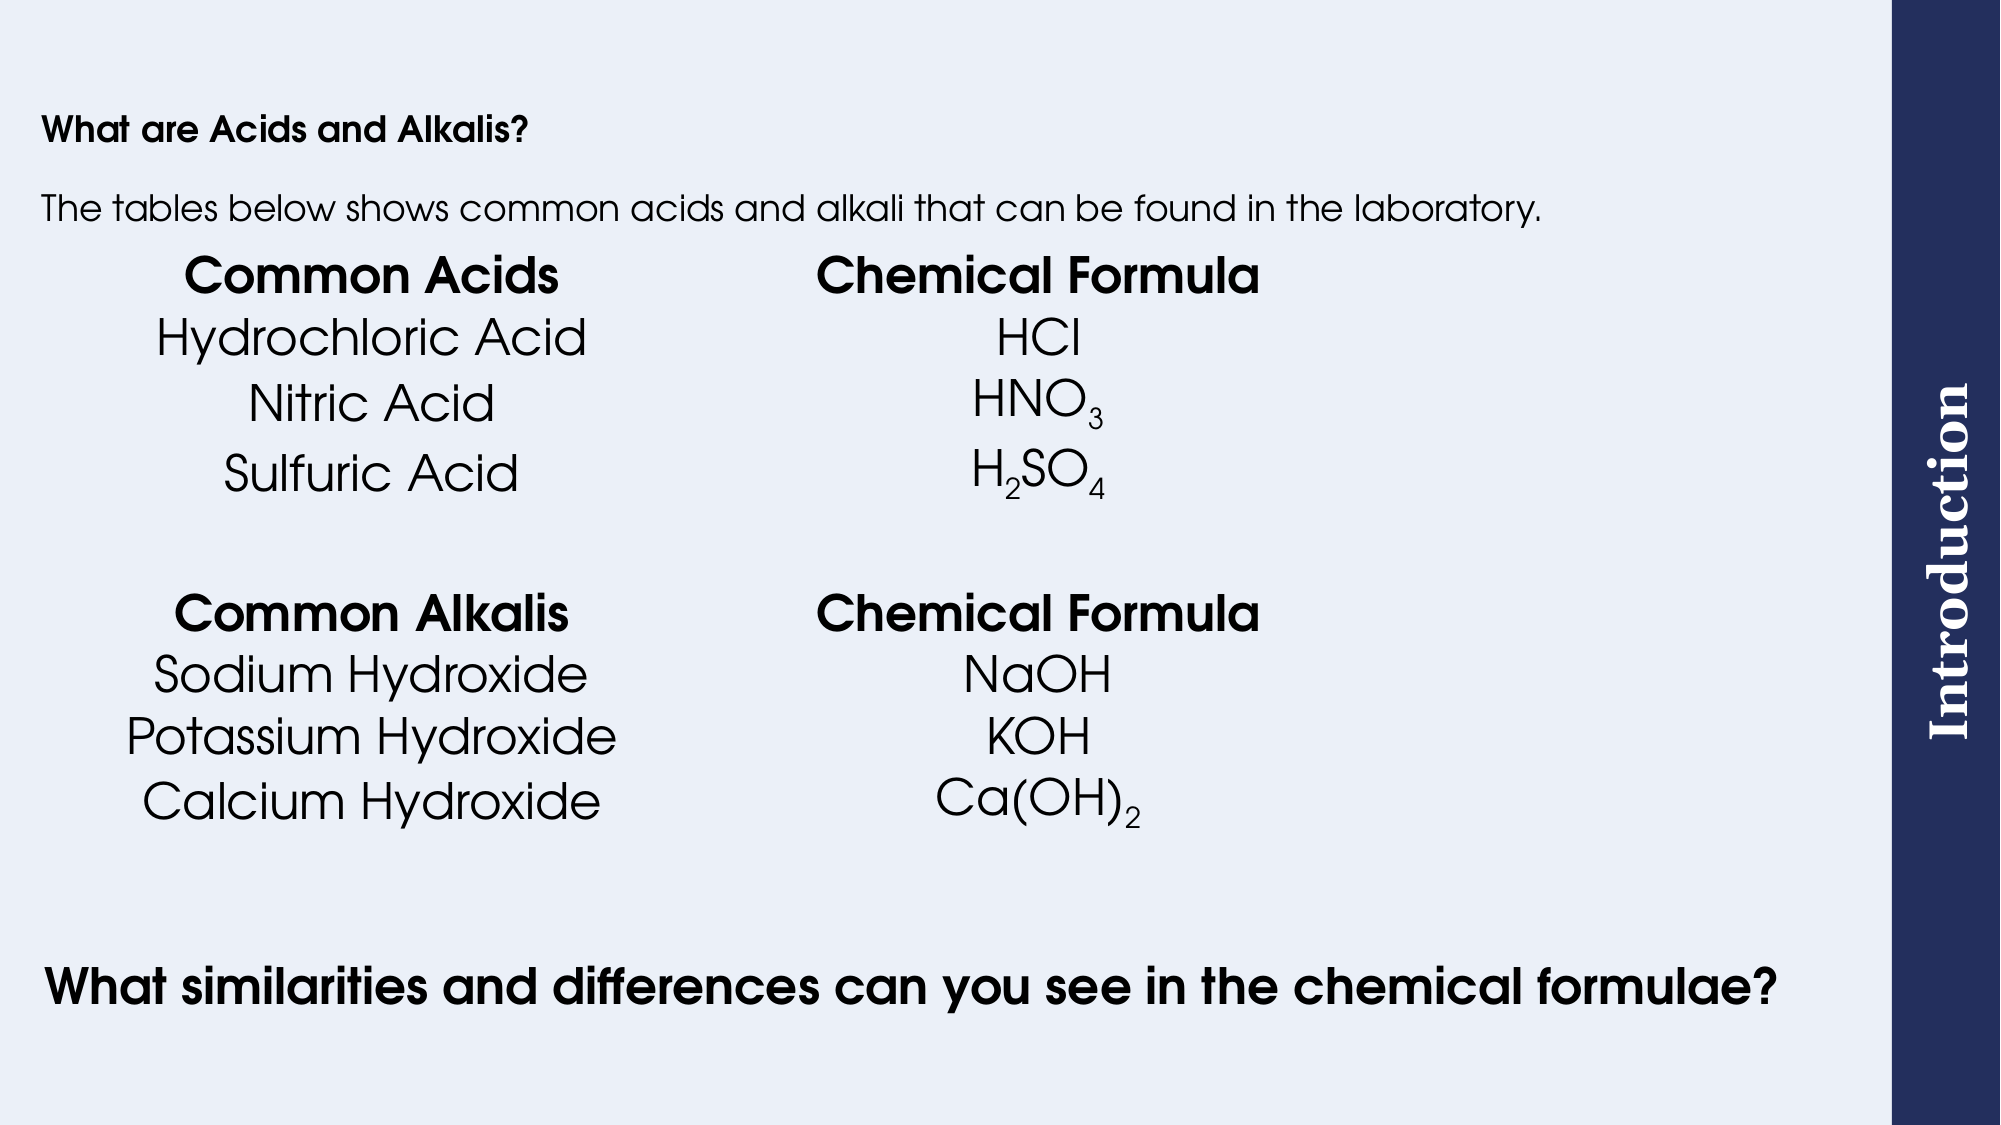

# What are Acids and Alkalis? The tables below shows common acids and alkali that can be found in the laboratory.
| Common Acids | Chemical Formula |
| --- | --- |
| Hydrochloric Acid | HCl |
| Nitric Acid | HNO3 |
| Sulfuric Acid | H2SO4 |
| Common Alkalis | Chemical Formula |
| --- | --- |
| Sodium Hydroxide | NaOH |
| Potassium Hydroxide | KOH |
| Calcium Hydroxide | Ca(OH)2 |
What similarities and differences can you see in the chemical formulae?